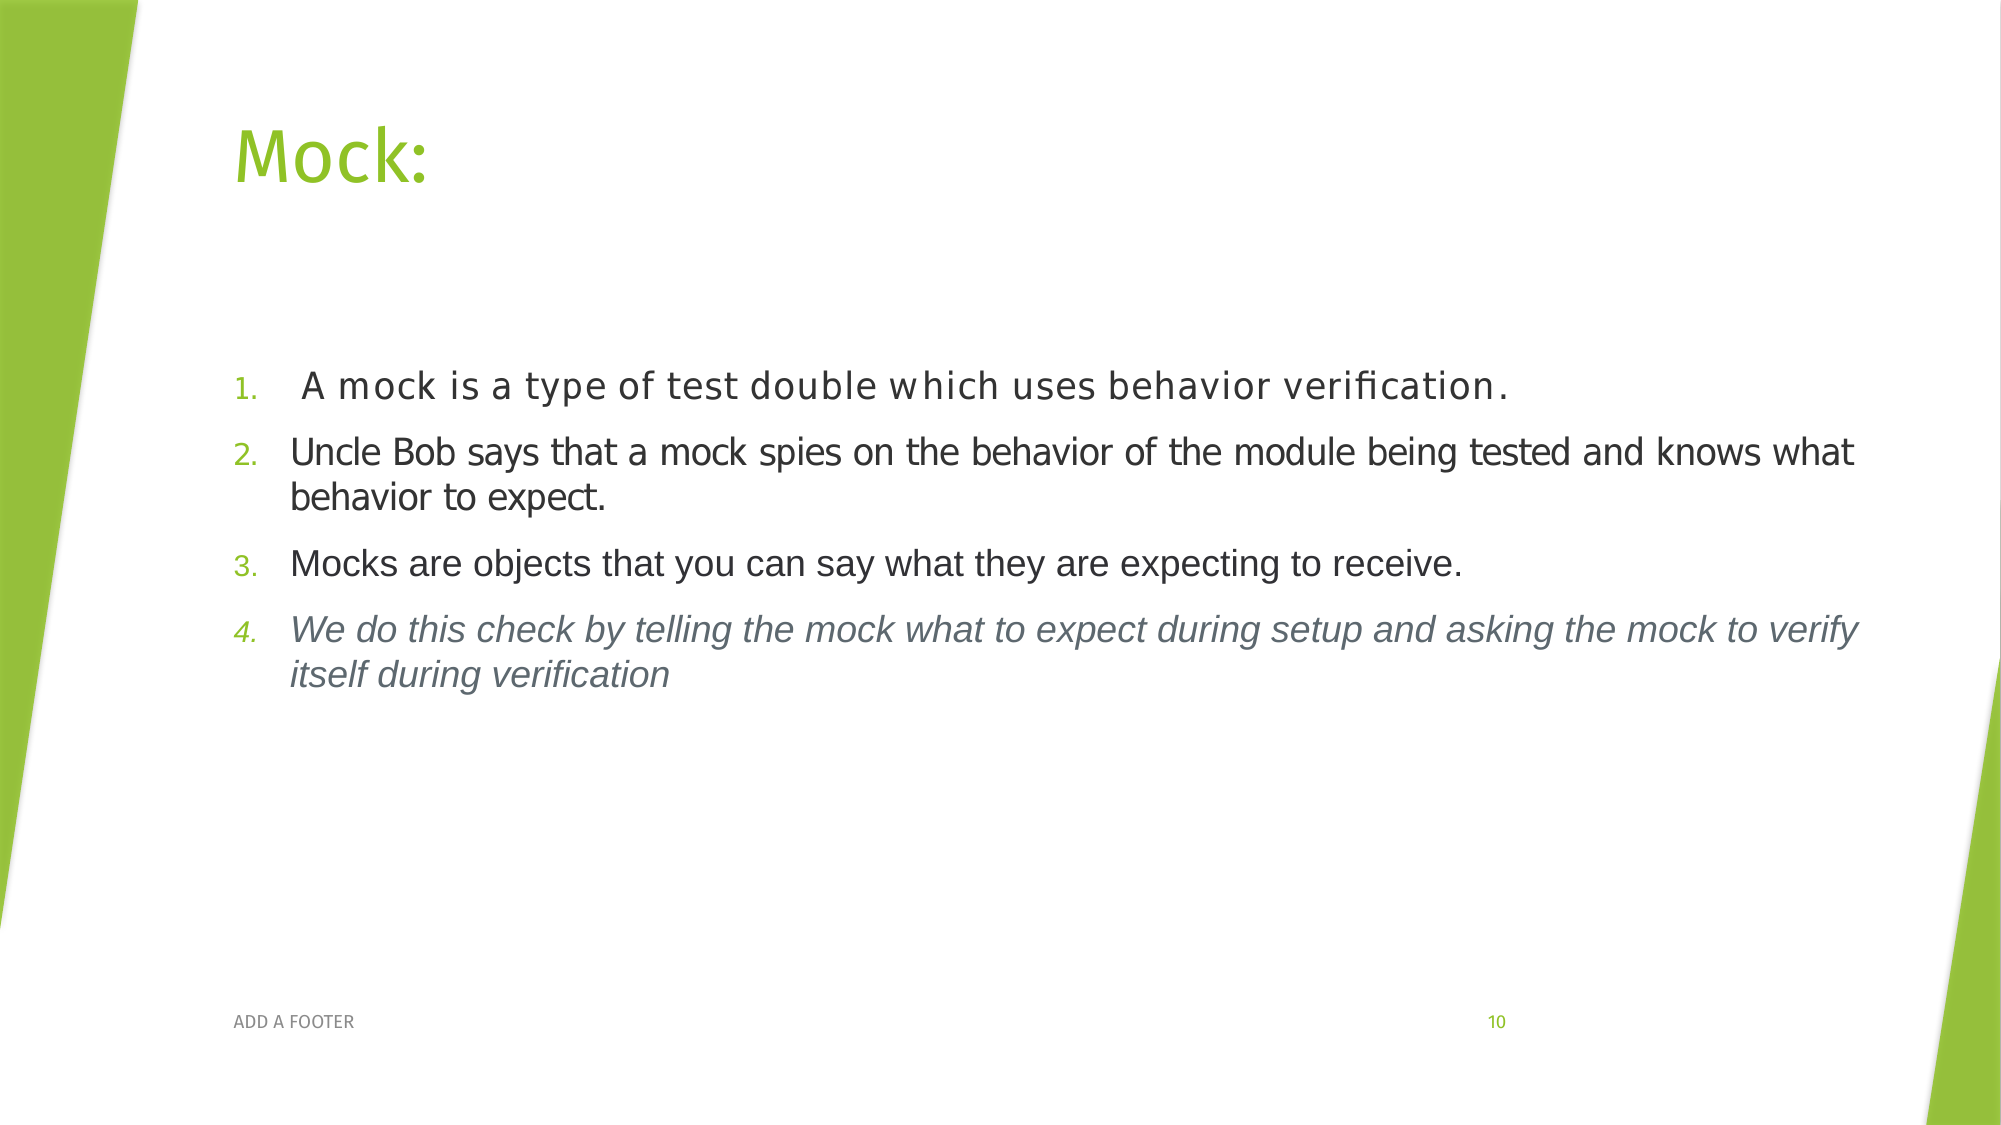

# Mock:
 A mock is a type of test double which uses behavior verification.
Uncle Bob says that a mock spies on the behavior of the module being tested and knows what behavior to expect.
Mocks are objects that you can say what they are expecting to receive.
We do this check by telling the mock what to expect during setup and asking the mock to verify itself during verification

ADD A FOOTER
10